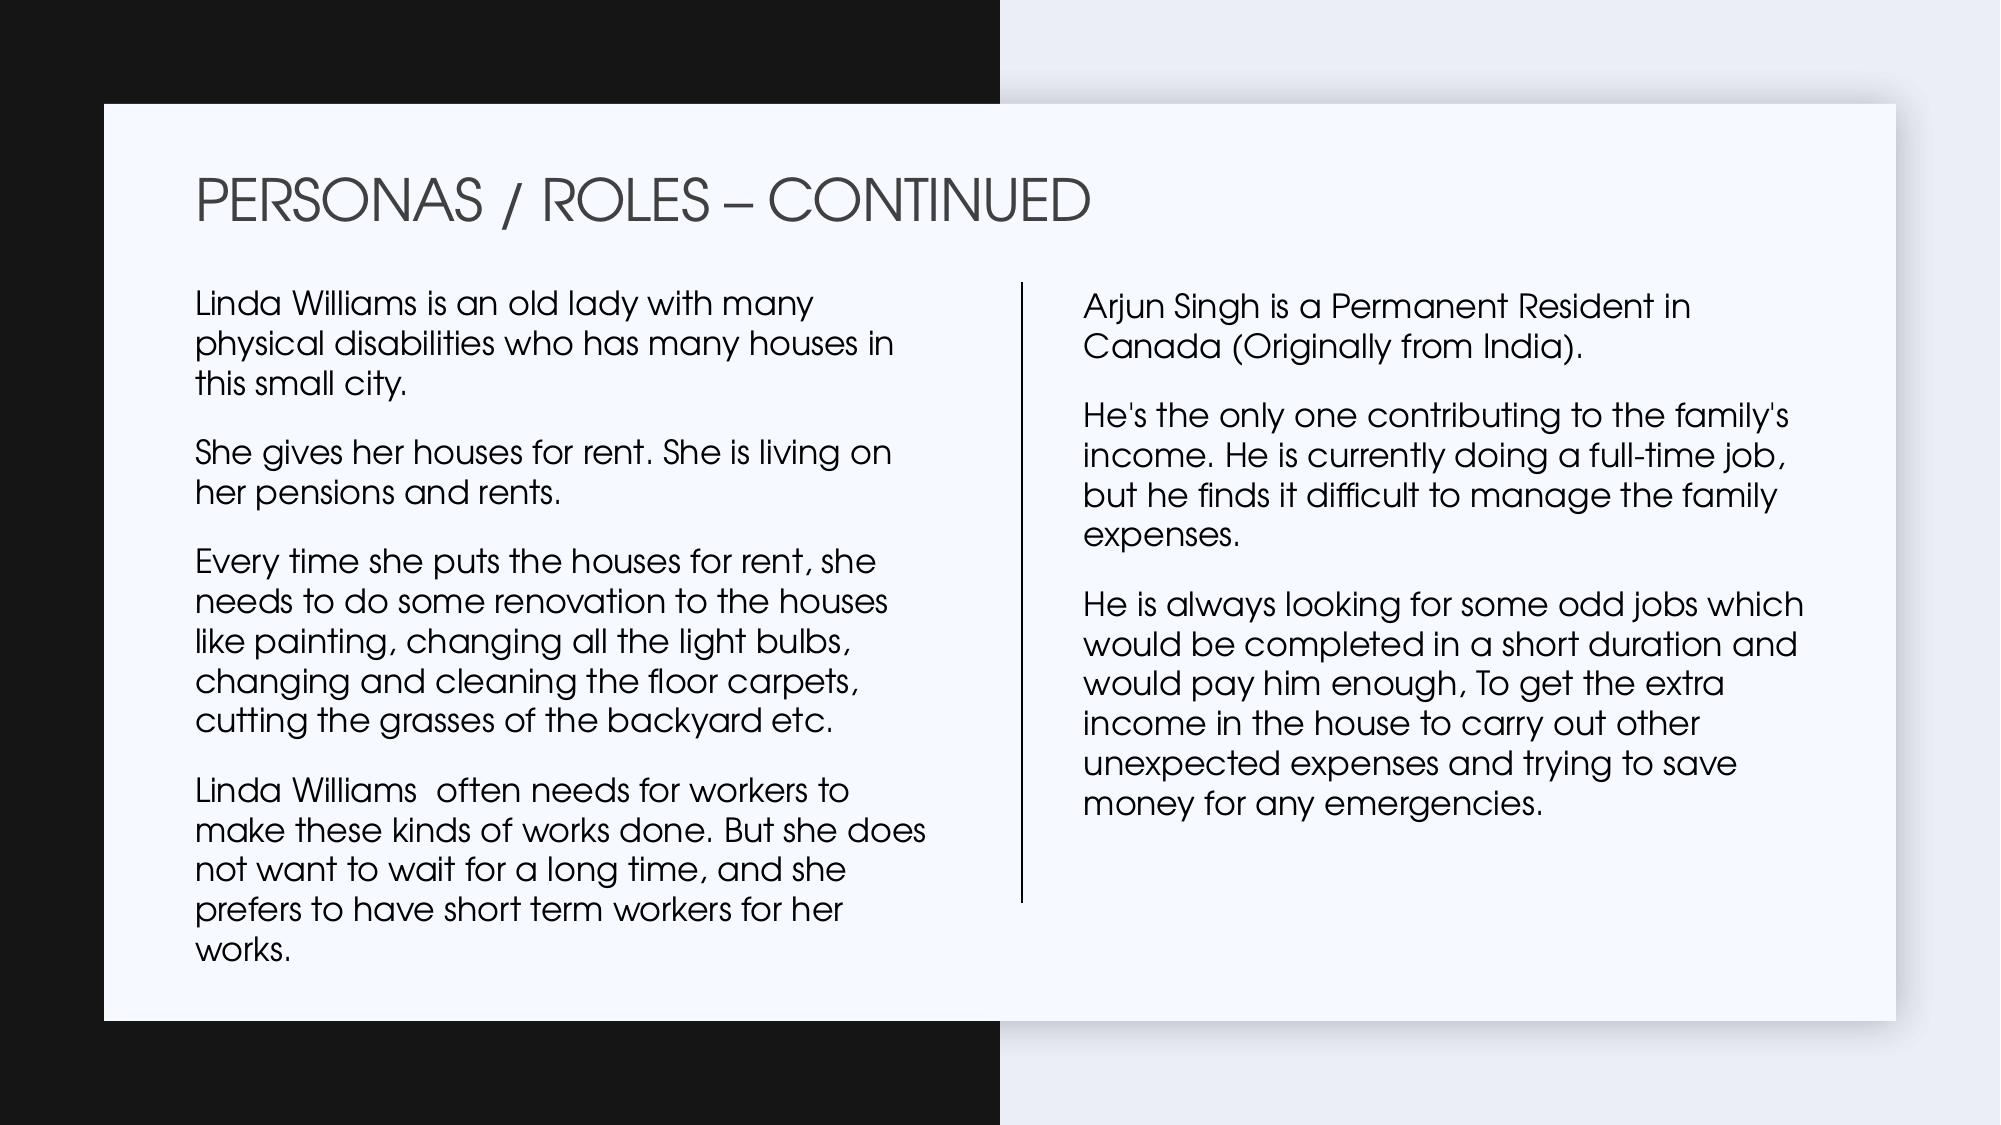

# Personas / Roles – CONTINUED
Linda Williams is an old lady with many physical disabilities who has many houses in this small city.
She gives her houses for rent. She is living on her pensions and rents.
Every time she puts the houses for rent, she needs to do some renovation to the houses like painting, changing all the light bulbs, changing and cleaning the floor carpets, cutting the grasses of the backyard etc.
Linda Williams  often needs for workers to make these kinds of works done. But she does not want to wait for a long time, and she prefers to have short term workers for her works.

Arjun Singh is a Permanent Resident in Canada (Originally from India).
He's the only one contributing to the family's income. He is currently doing a full-time job, but he finds it difficult to manage the family expenses.
He is always looking for some odd jobs which would be completed in a short duration and would pay him enough, To get the extra income in the house to carry out other unexpected expenses and trying to save money for any emergencies.